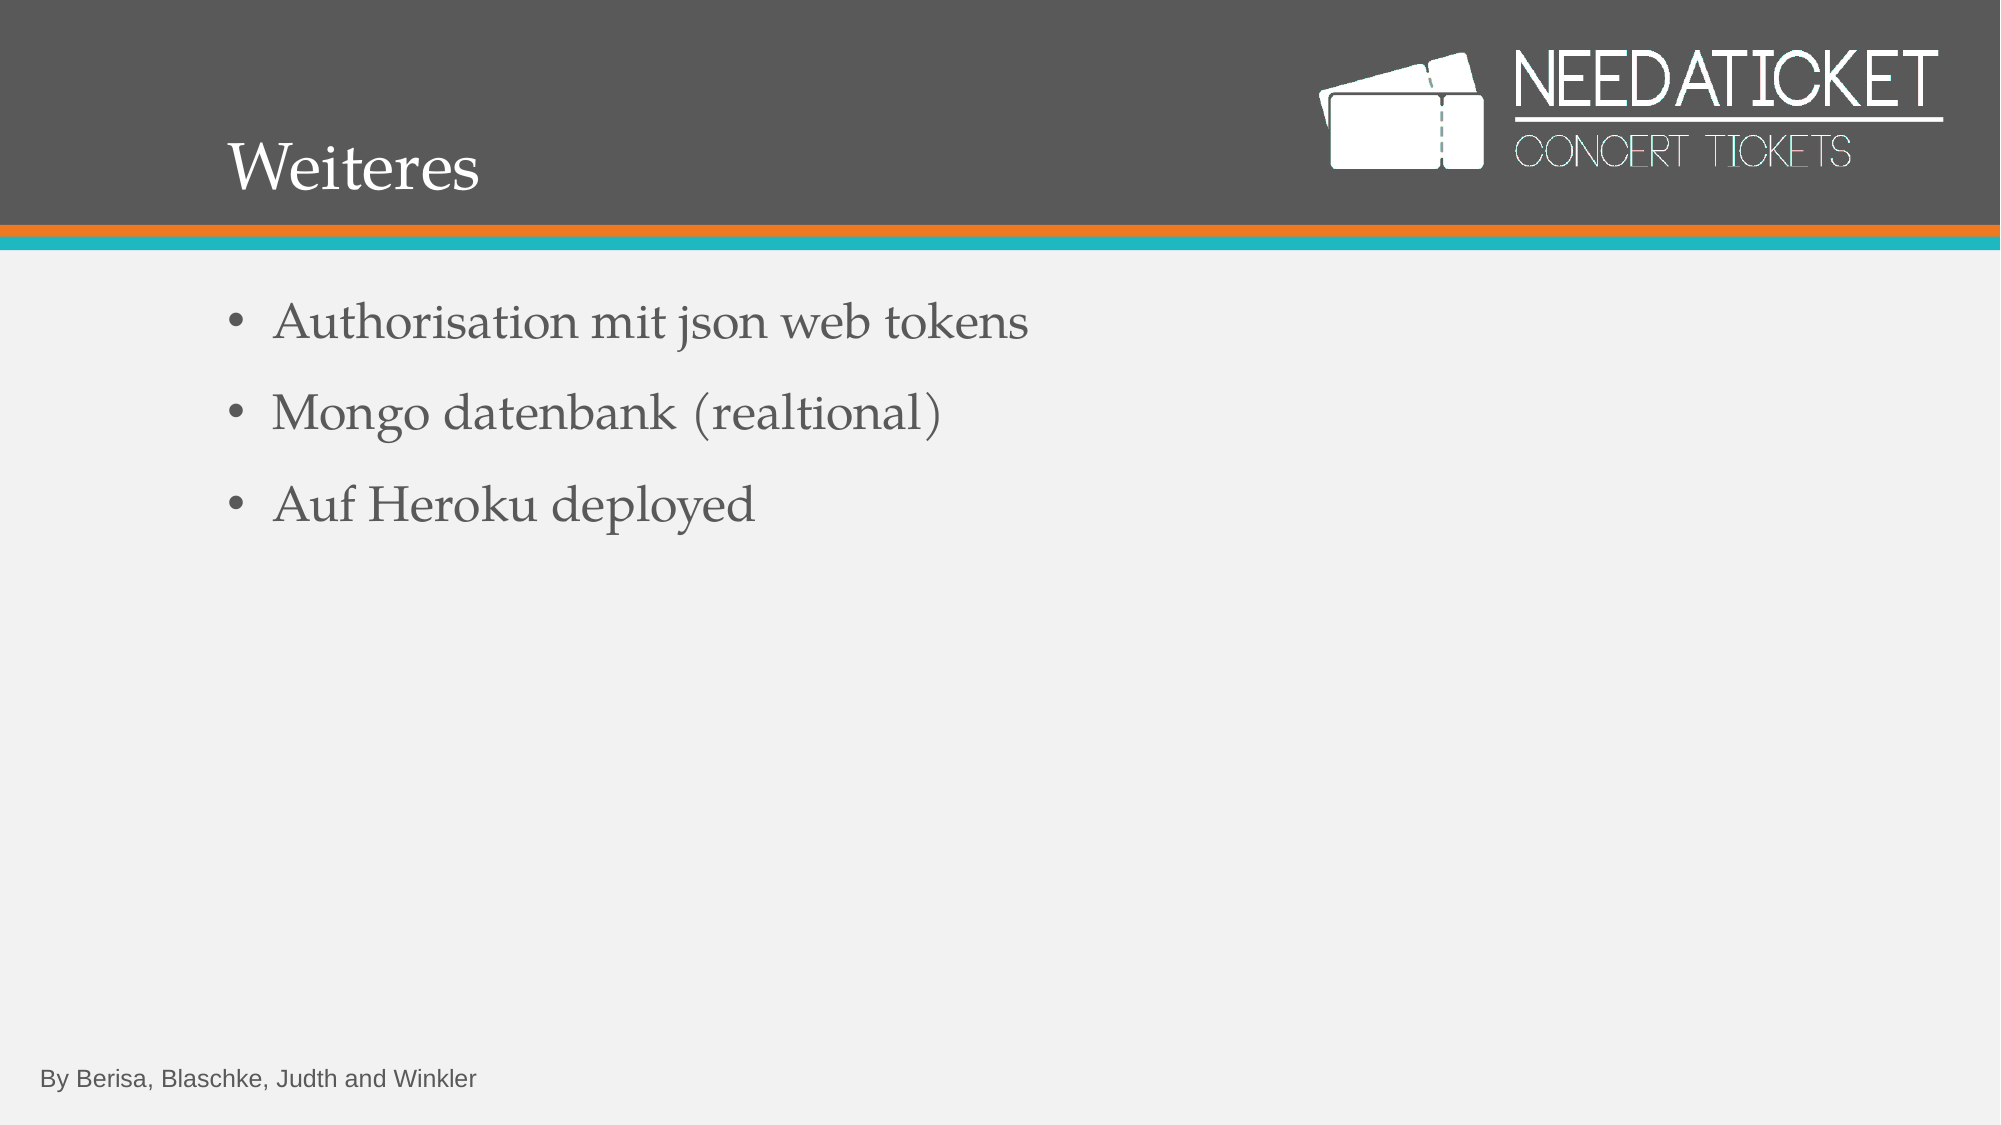

# Weiteres
Authorisation mit json web tokens
Mongo datenbank (realtional)
Auf Heroku deployed